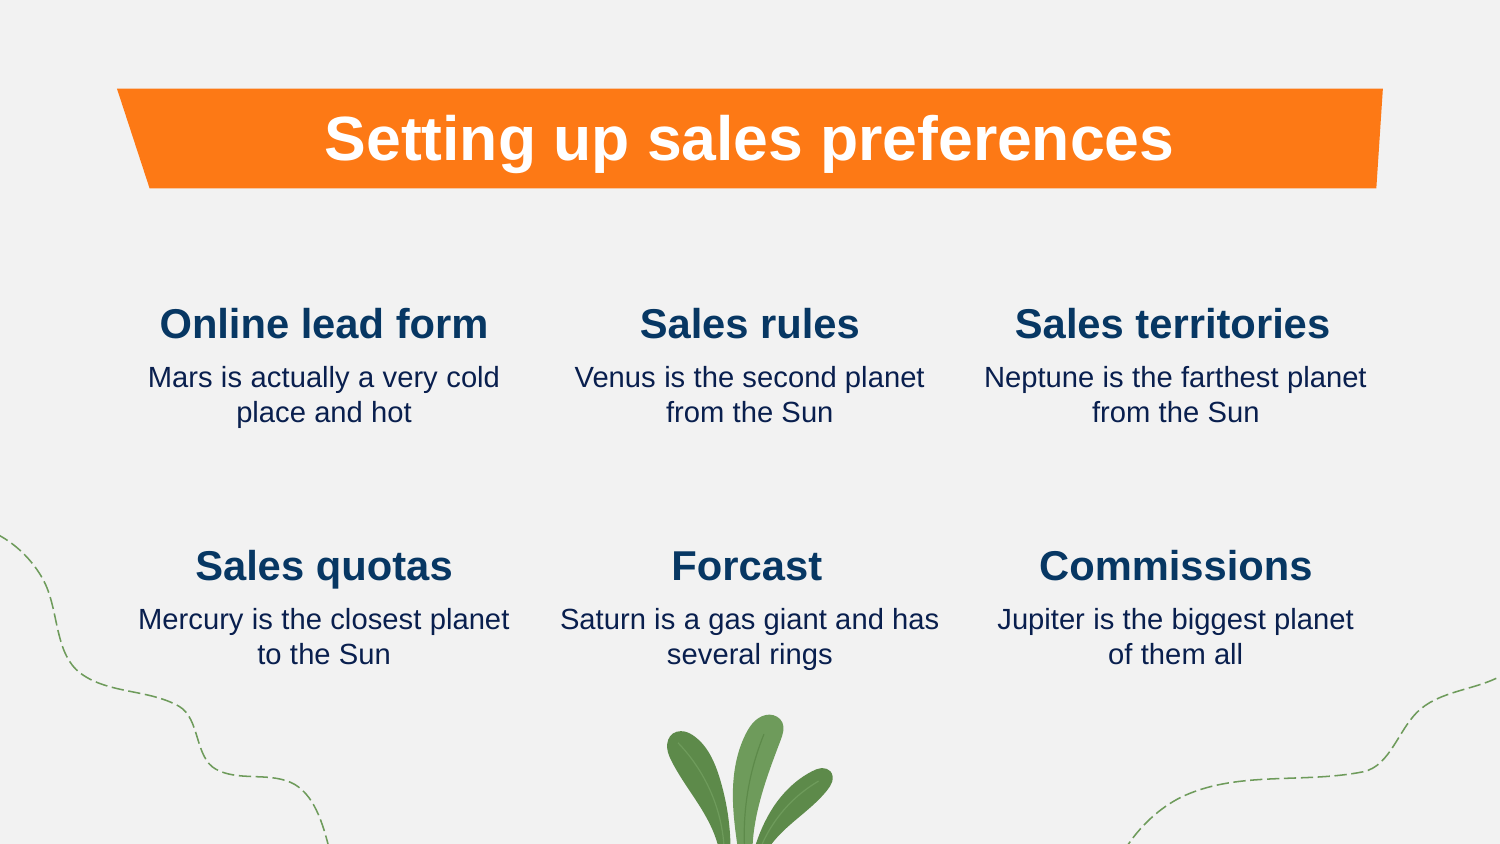

Setting up sales preferences
Sales rules
Sales territories
# Online lead form
Mars is actually a very cold place and hot
Venus is the second planet from the Sun
Neptune is the farthest planet from the Sun
Forcast
Sales quotas
Commissions
Mercury is the closest planet to the Sun
Saturn is a gas giant and has several rings
Jupiter is the biggest planet of them all